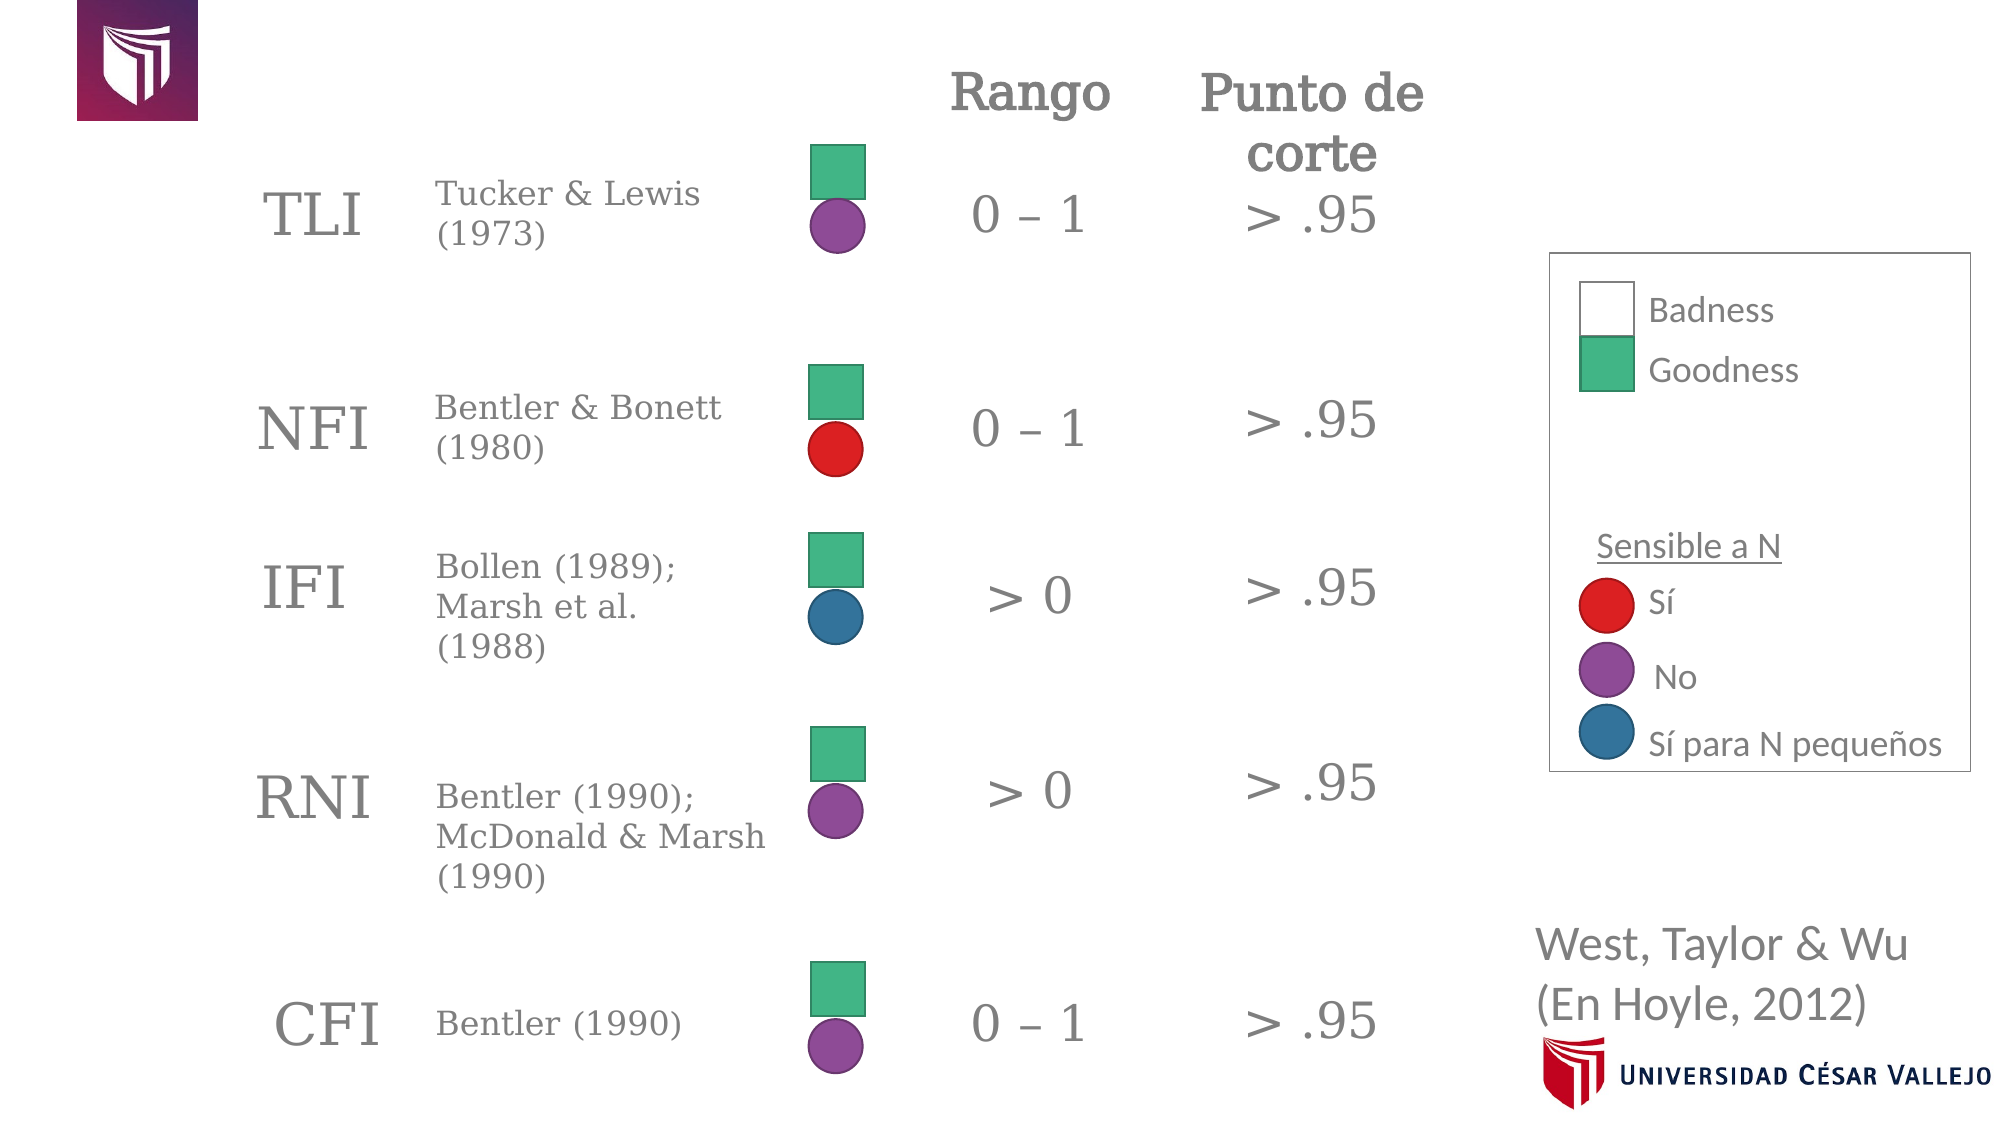

Rango
0 – 1
0 – 1
> 0
> 0
0 – 1
Punto de corte
> .95
> .95
> .95
> .95
> .95

Tucker & Lewis (1973)
Bentler & Bonett (1980)
Bollen (1989); Marsh et al.  (1988)
Bentler (1990); McDonald & Marsh (1990)
Bentler (1990)
TLI
NFI
IFI
RNI
CFI

Badness

Goodness

Sensible a N
Sí

No

Sí para N pequeños
West, Taylor & Wu (En Hoyle, 2012)